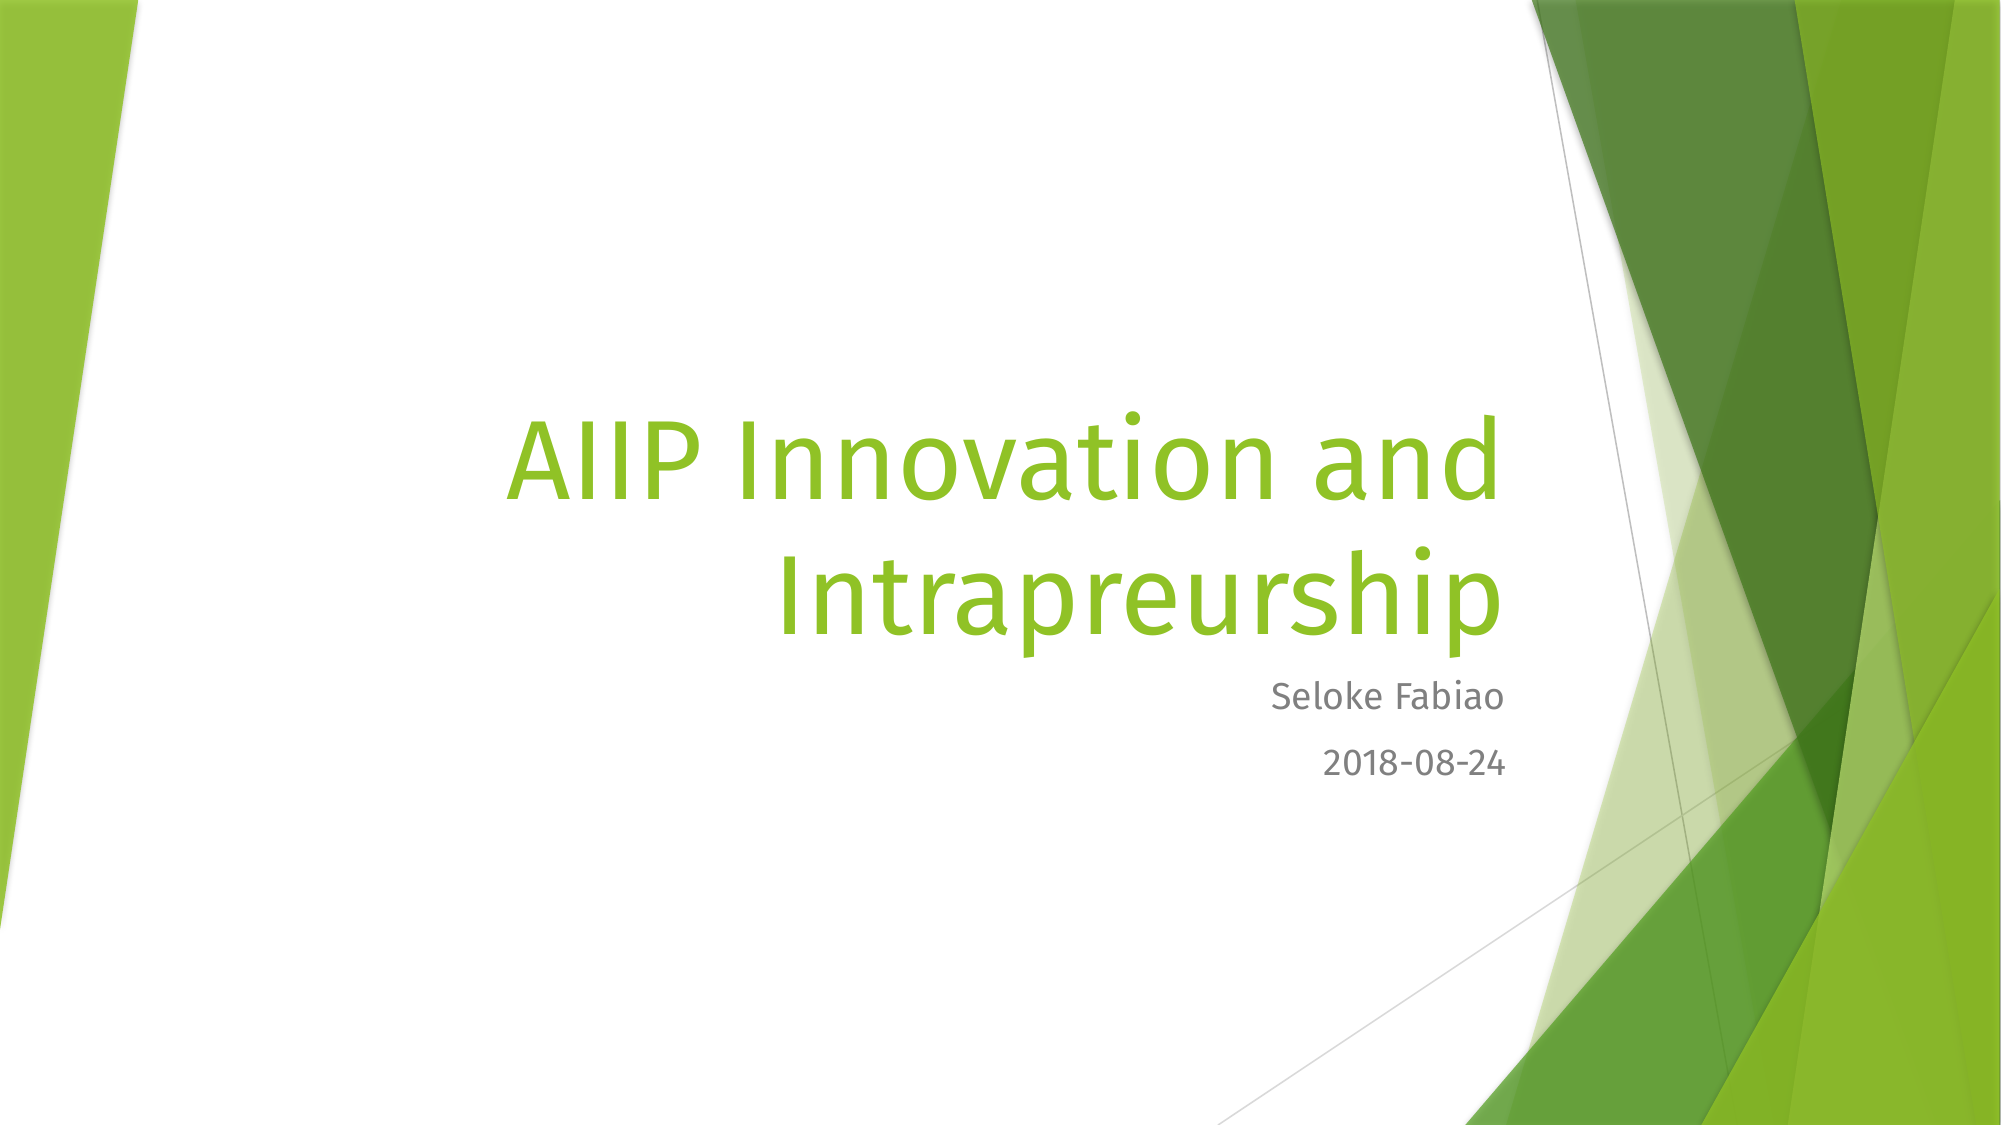

# AIIP Innovation and Intrapreurship
Seloke Fabiao
2018-08-24